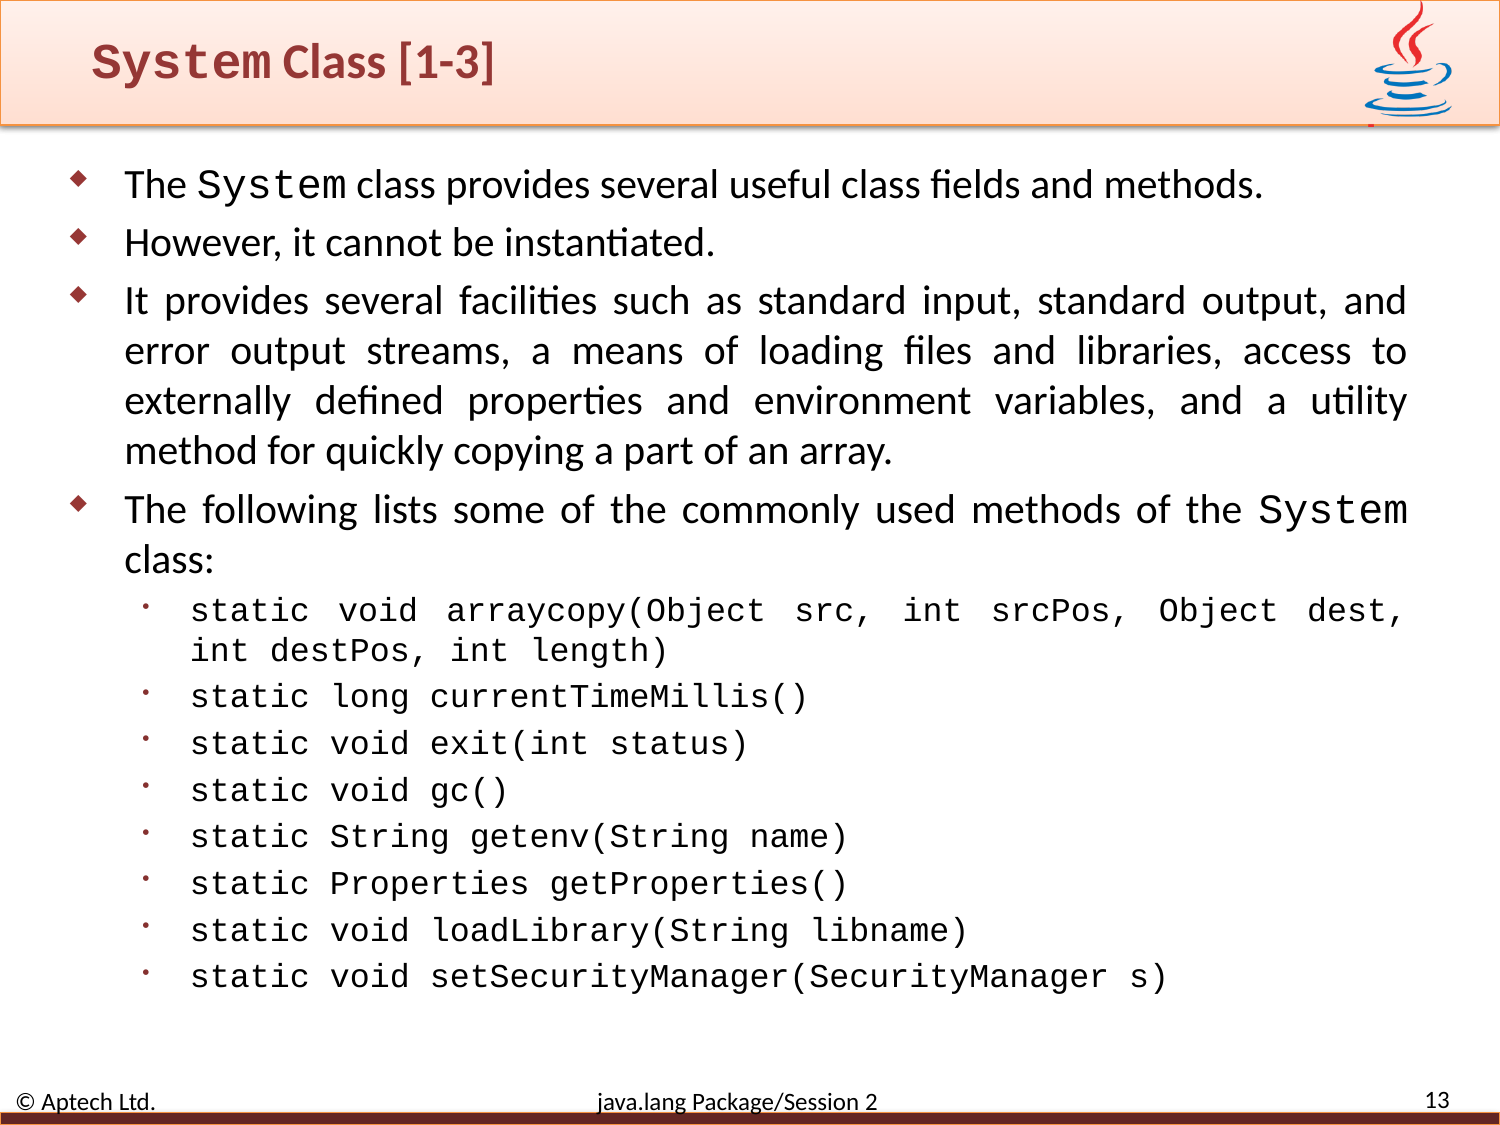

# System Class [1-3]
The System class provides several useful class fields and methods.
However, it cannot be instantiated.
It provides several facilities such as standard input, standard output, and error output streams, a means of loading files and libraries, access to externally defined properties and environment variables, and a utility method for quickly copying a part of an array.
The following lists some of the commonly used methods of the System class:
static void arraycopy(Object src, int srcPos, Object dest, int destPos, int length)
static long currentTimeMillis()
static void exit(int status)
static void gc()
static String getenv(String name)
static Properties getProperties()
static void loadLibrary(String libname)
static void setSecurityManager(SecurityManager s)

13
© Aptech Ltd.                                                                             java.lang Package/Session 2